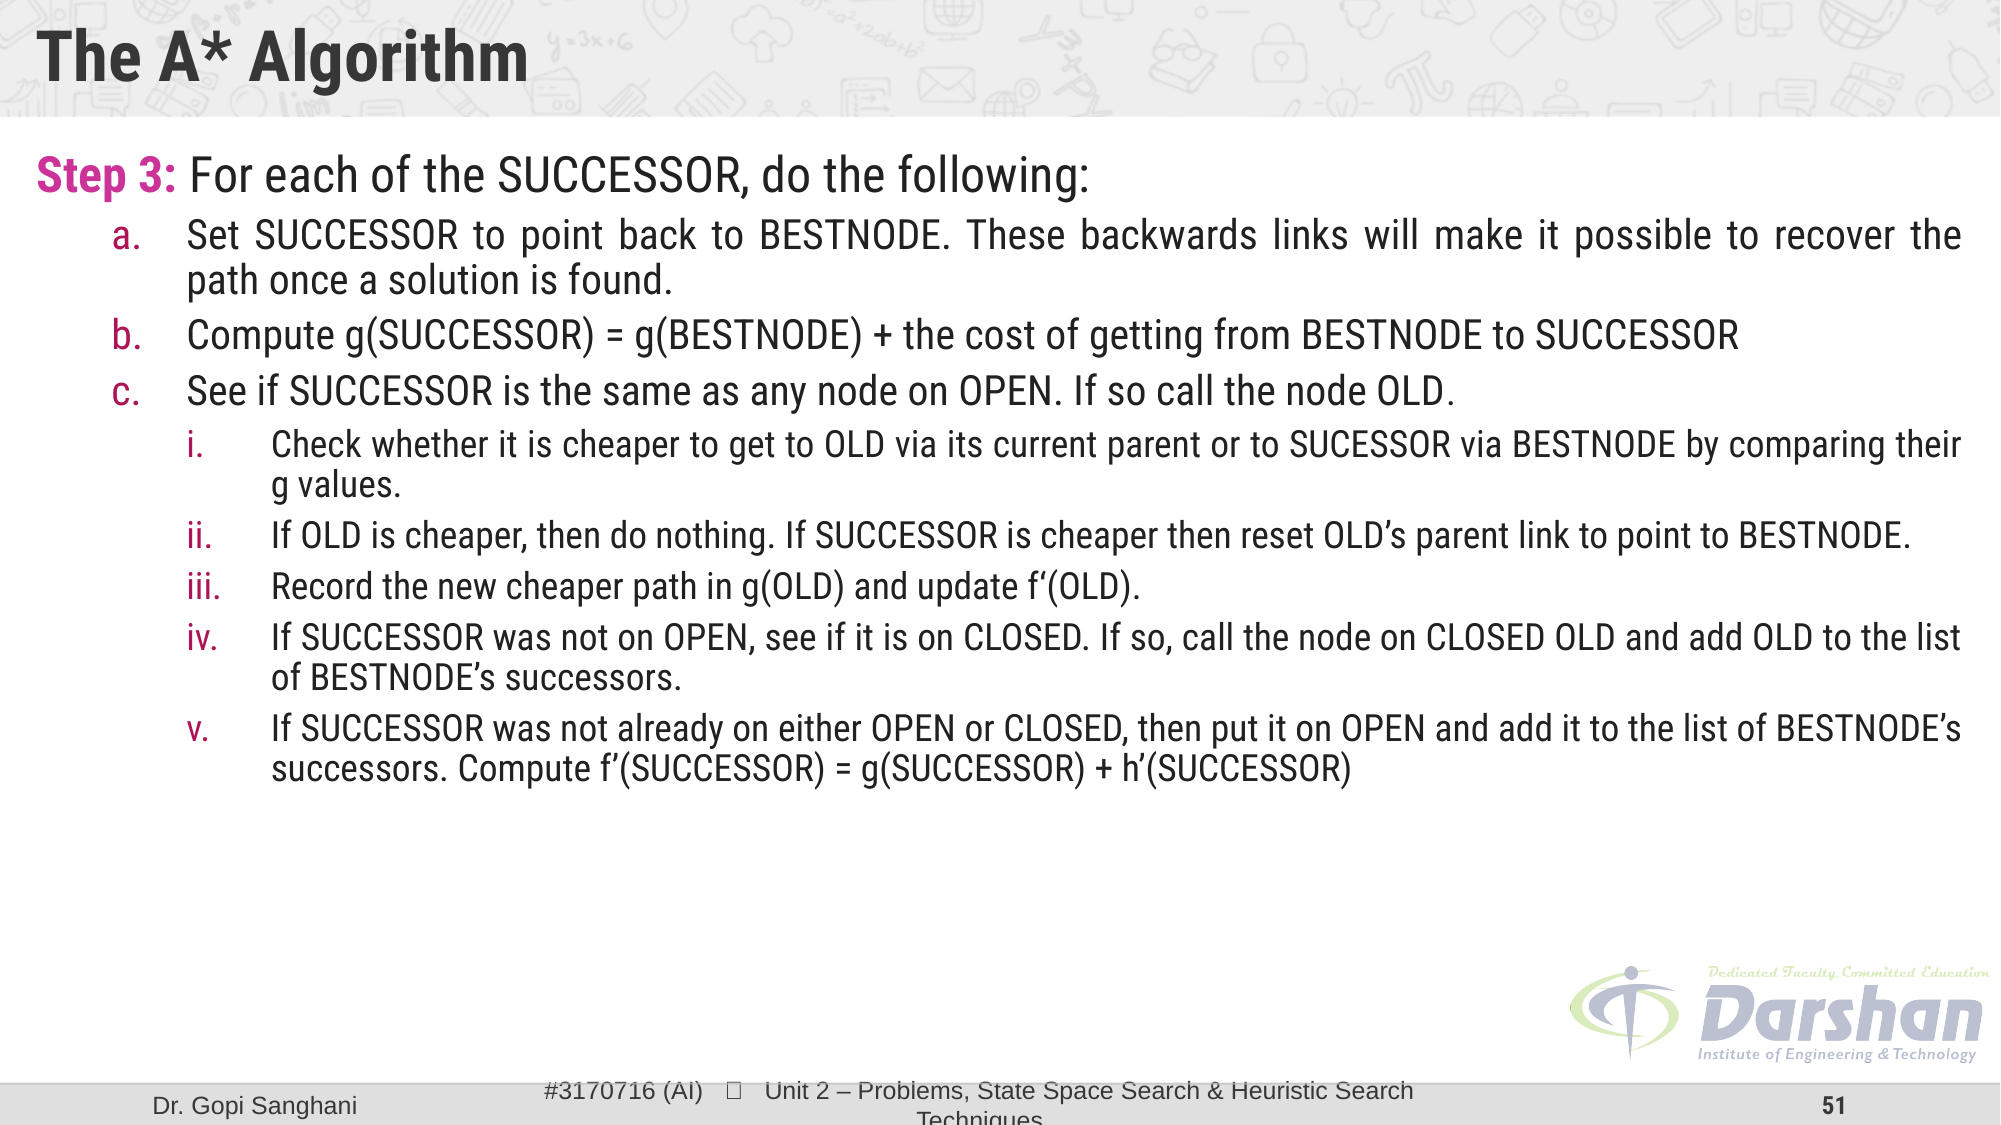

# The A* Algorithm
Step 3: For each of the SUCCESSOR, do the following:
Set SUCCESSOR to point back to BESTNODE. These backwards links will make it possible to recover the path once a solution is found.
Compute g(SUCCESSOR) = g(BESTNODE) + the cost of getting from BESTNODE to SUCCESSOR
See if SUCCESSOR is the same as any node on OPEN. If so call the node OLD.
Check whether it is cheaper to get to OLD via its current parent or to SUCESSOR via BESTNODE by comparing their g values.
If OLD is cheaper, then do nothing. If SUCCESSOR is cheaper then reset OLD’s parent link to point to BESTNODE.
Record the new cheaper path in g(OLD) and update f‘(OLD).
If SUCCESSOR was not on OPEN, see if it is on CLOSED. If so, call the node on CLOSED OLD and add OLD to the list of BESTNODE’s successors.
If SUCCESSOR was not already on either OPEN or CLOSED, then put it on OPEN and add it to the list of BESTNODE’s successors. Compute f’(SUCCESSOR) = g(SUCCESSOR) + h’(SUCCESSOR)